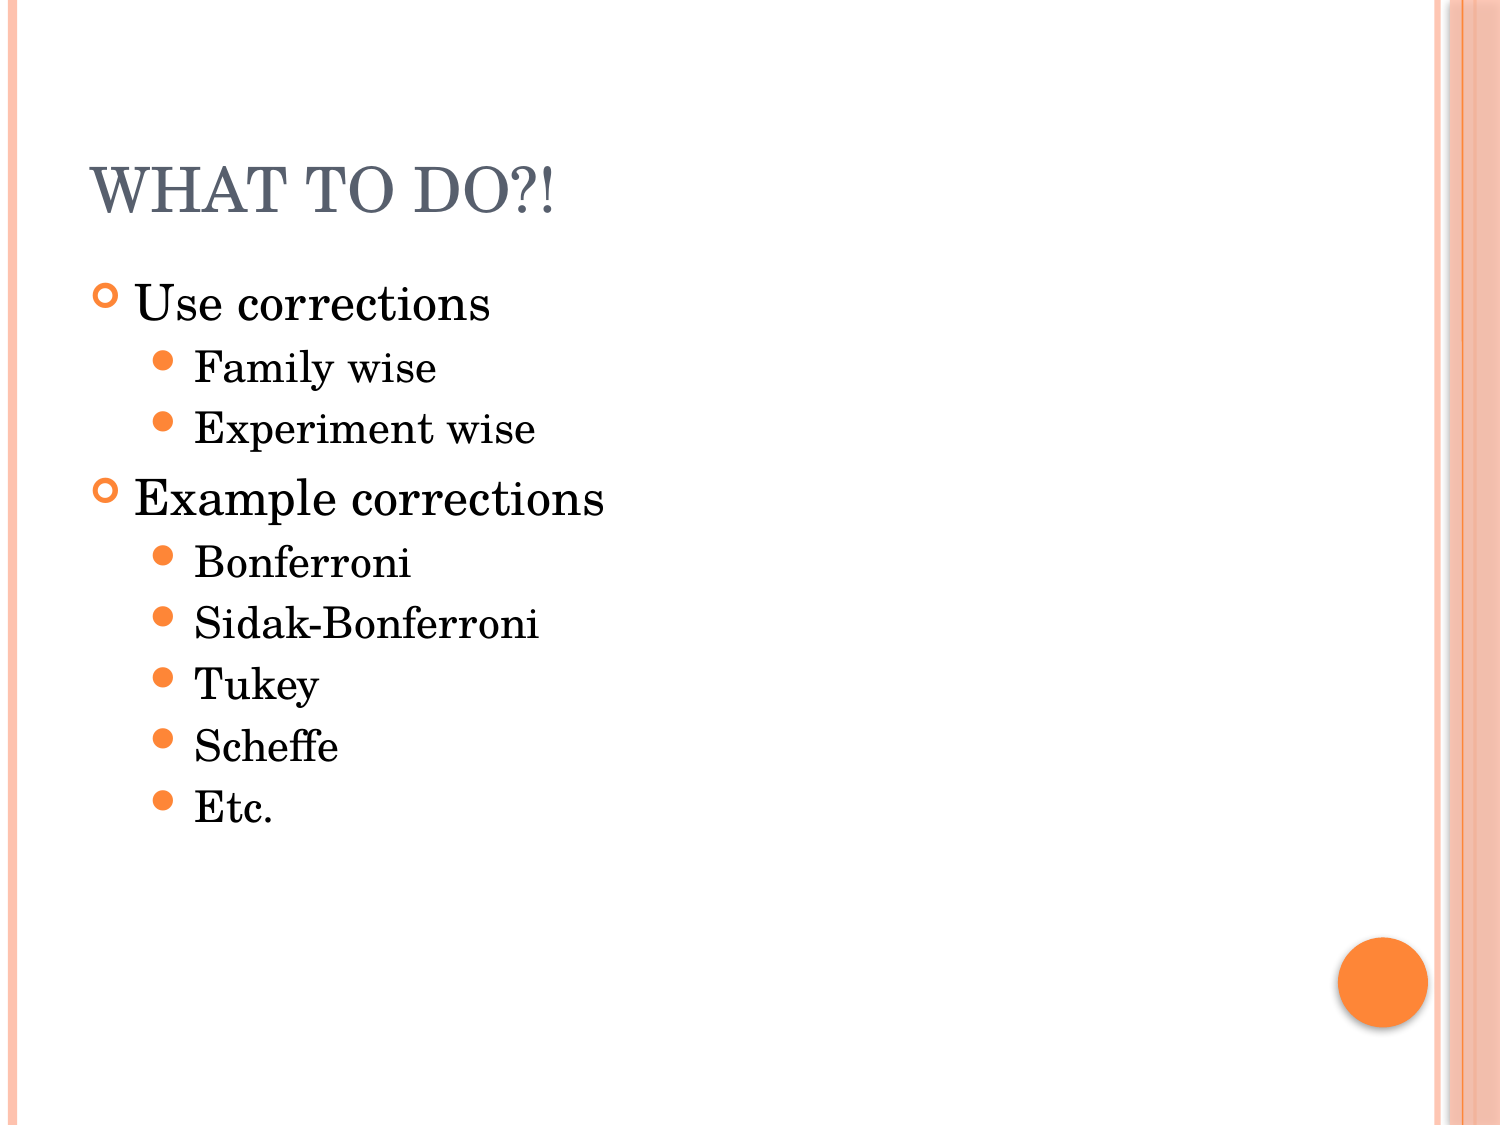

# What to do?!
Use corrections
Family wise
Experiment wise
Example corrections
Bonferroni
Sidak-Bonferroni
Tukey
Scheffe
Etc.